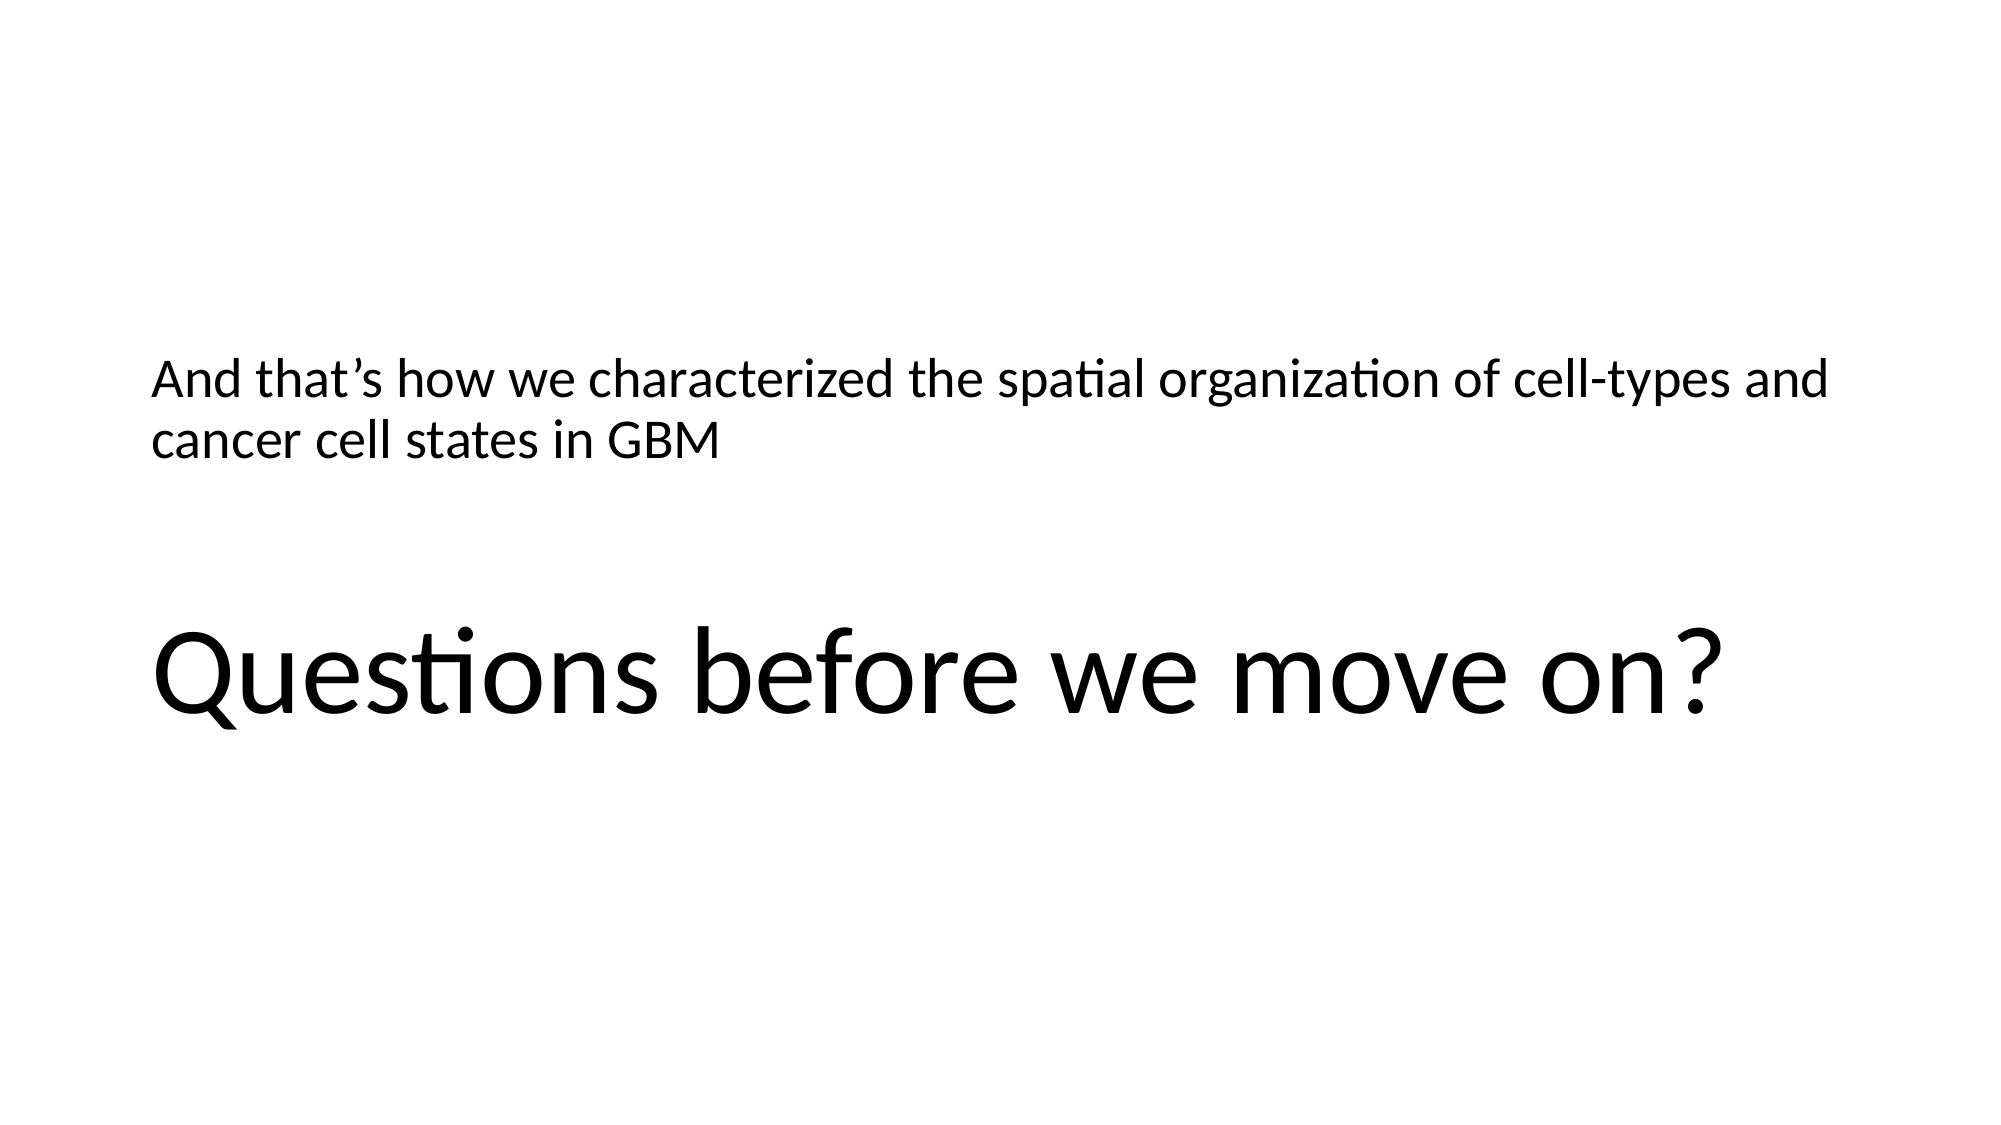

# And that’s how we characterized the spatial organization of cell-types and cancer cell states in GBM Questions before we move on?